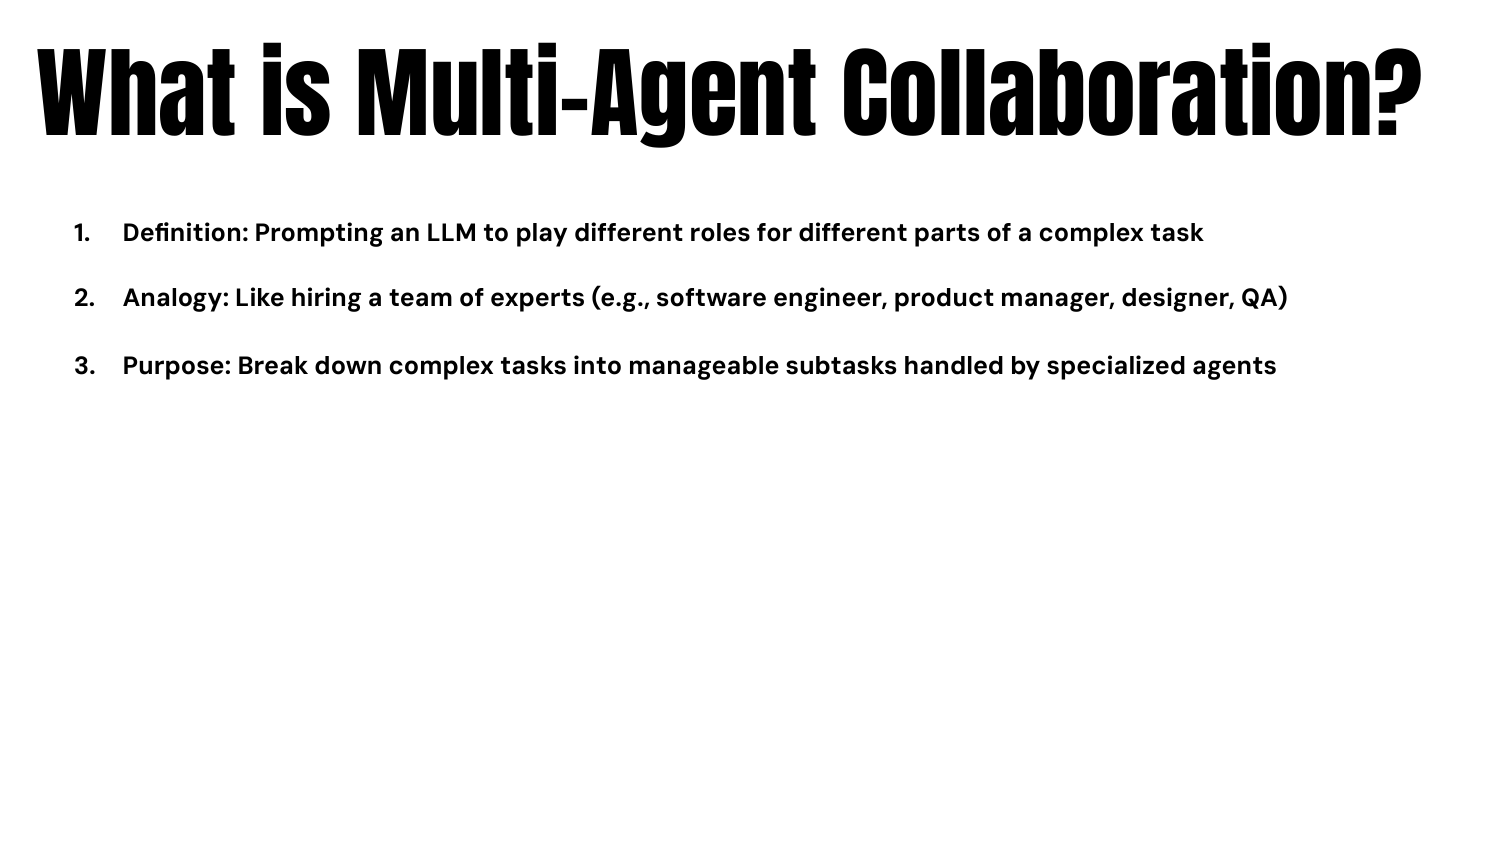

What is Multi-Agent Collaboration?

#
Definition: Prompting an LLM to play different roles for different parts of a complex task
Analogy: Like hiring a team of experts (e.g., software engineer, product manager, designer, QA)
Purpose: Break down complex tasks into manageable subtasks handled by specialized agents